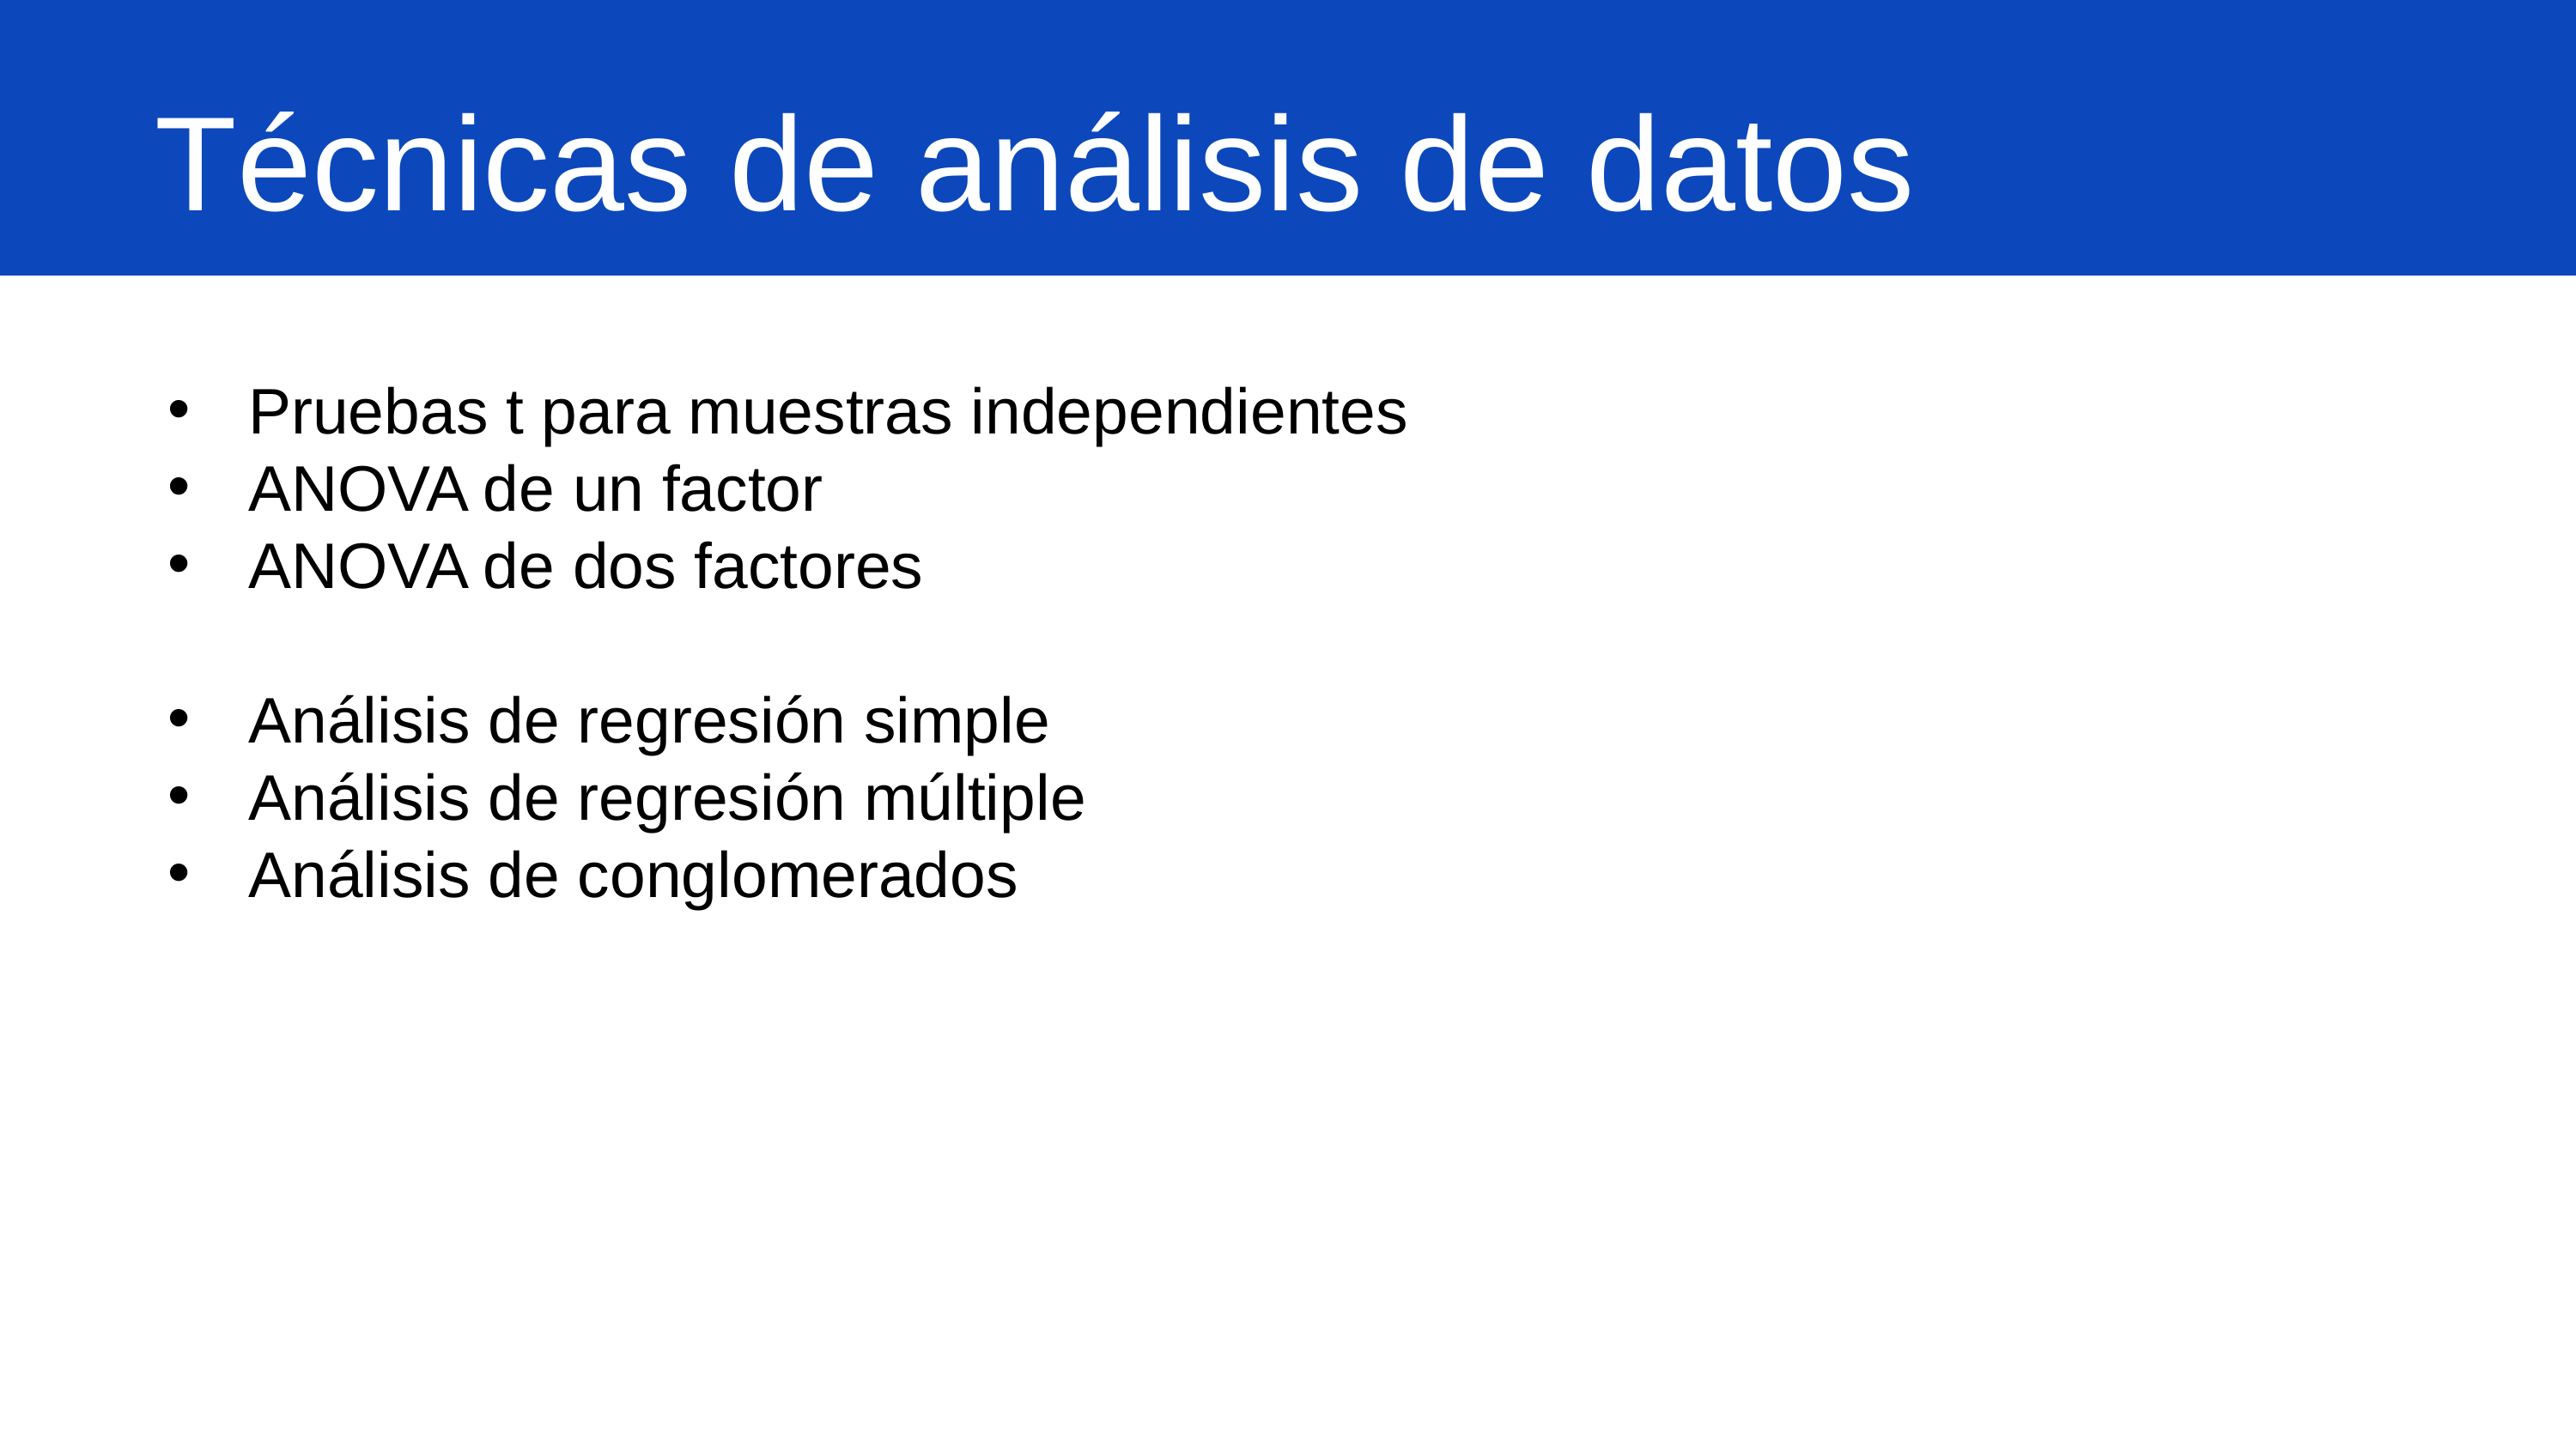

Técnicas de análisis de datos
Pruebas t para muestras independientes
ANOVA de un factor
ANOVA de dos factores

Análisis de regresión simple
Análisis de regresión múltiple
Análisis de conglomerados